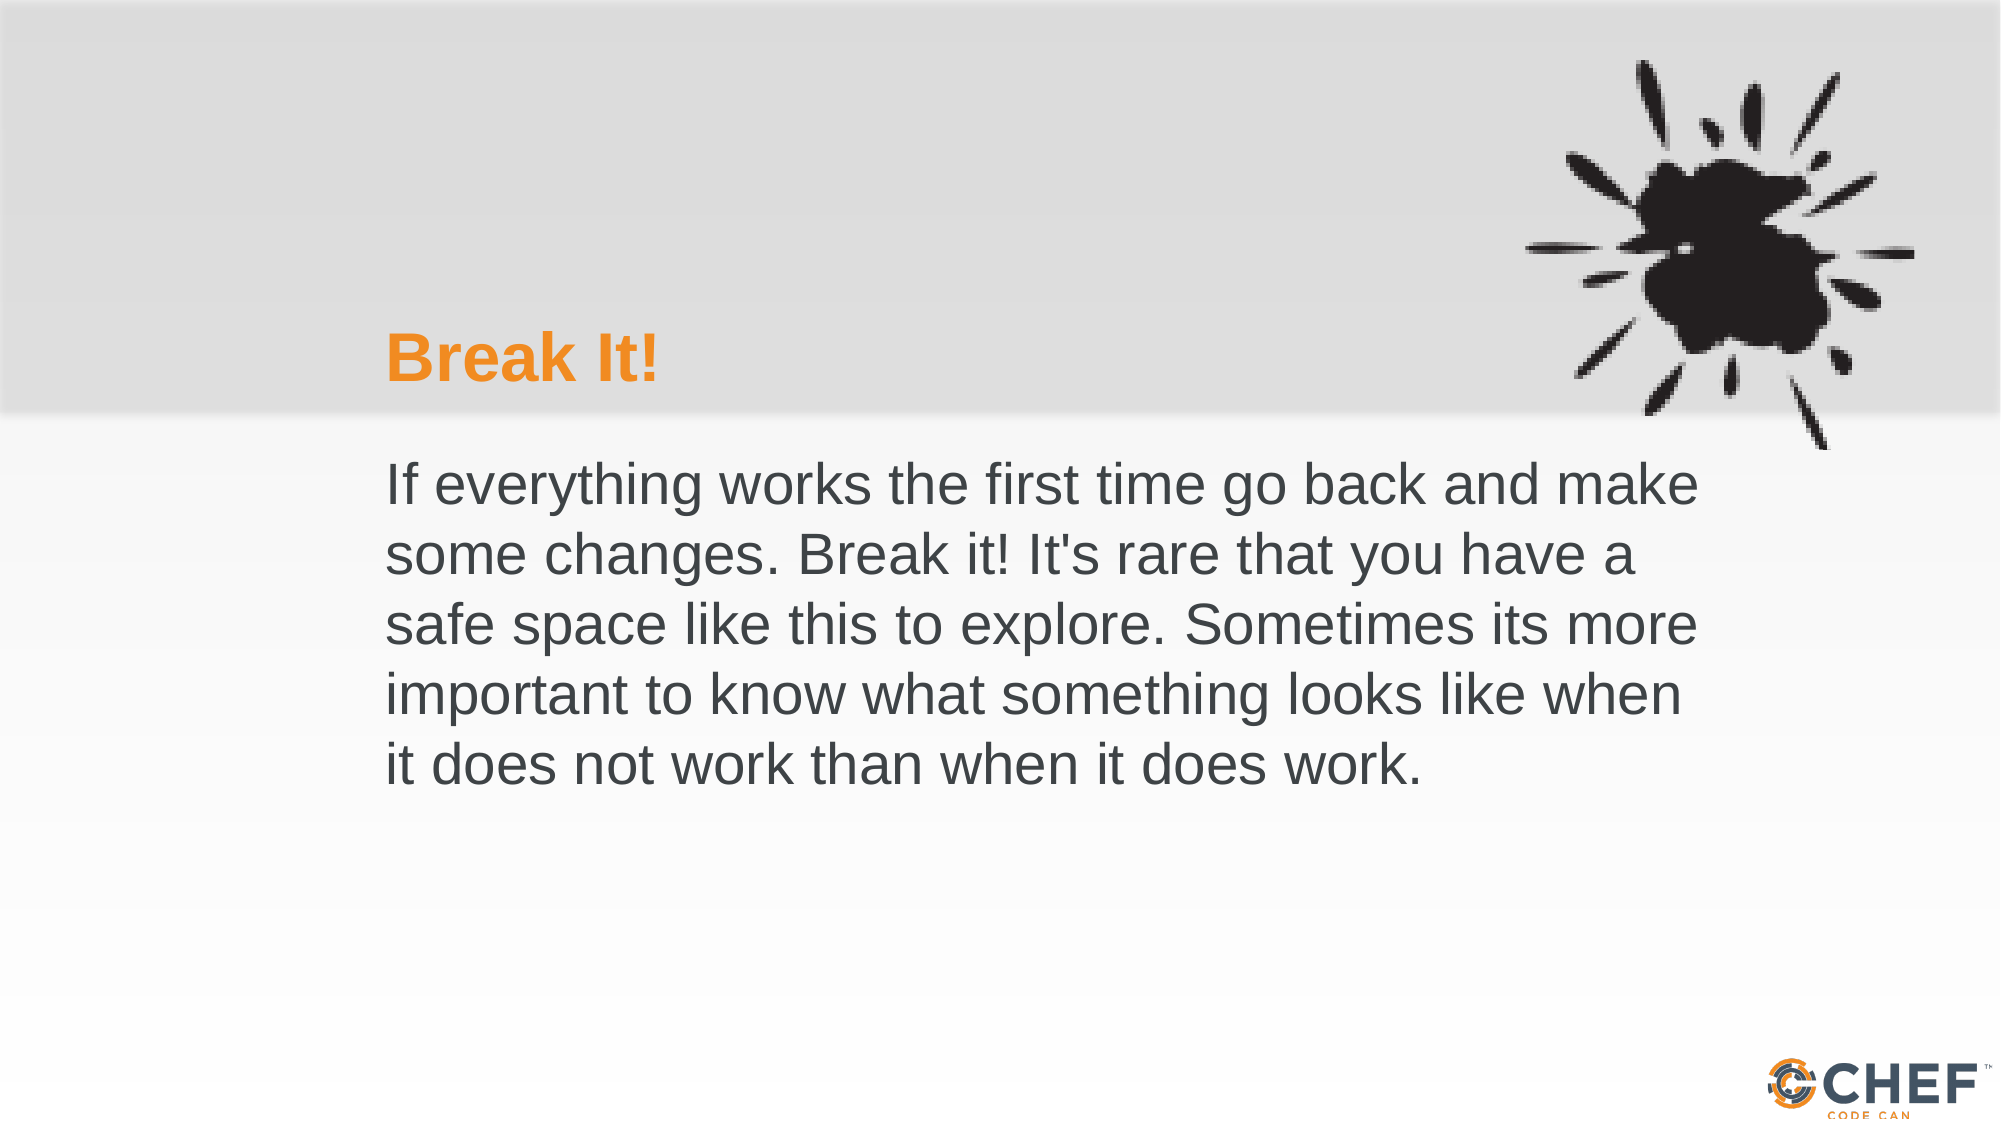

# Break It!
If everything works the first time go back and make some changes. Break it! It's rare that you have a safe space like this to explore. Sometimes its more important to know what something looks like when it does not work than when it does work.